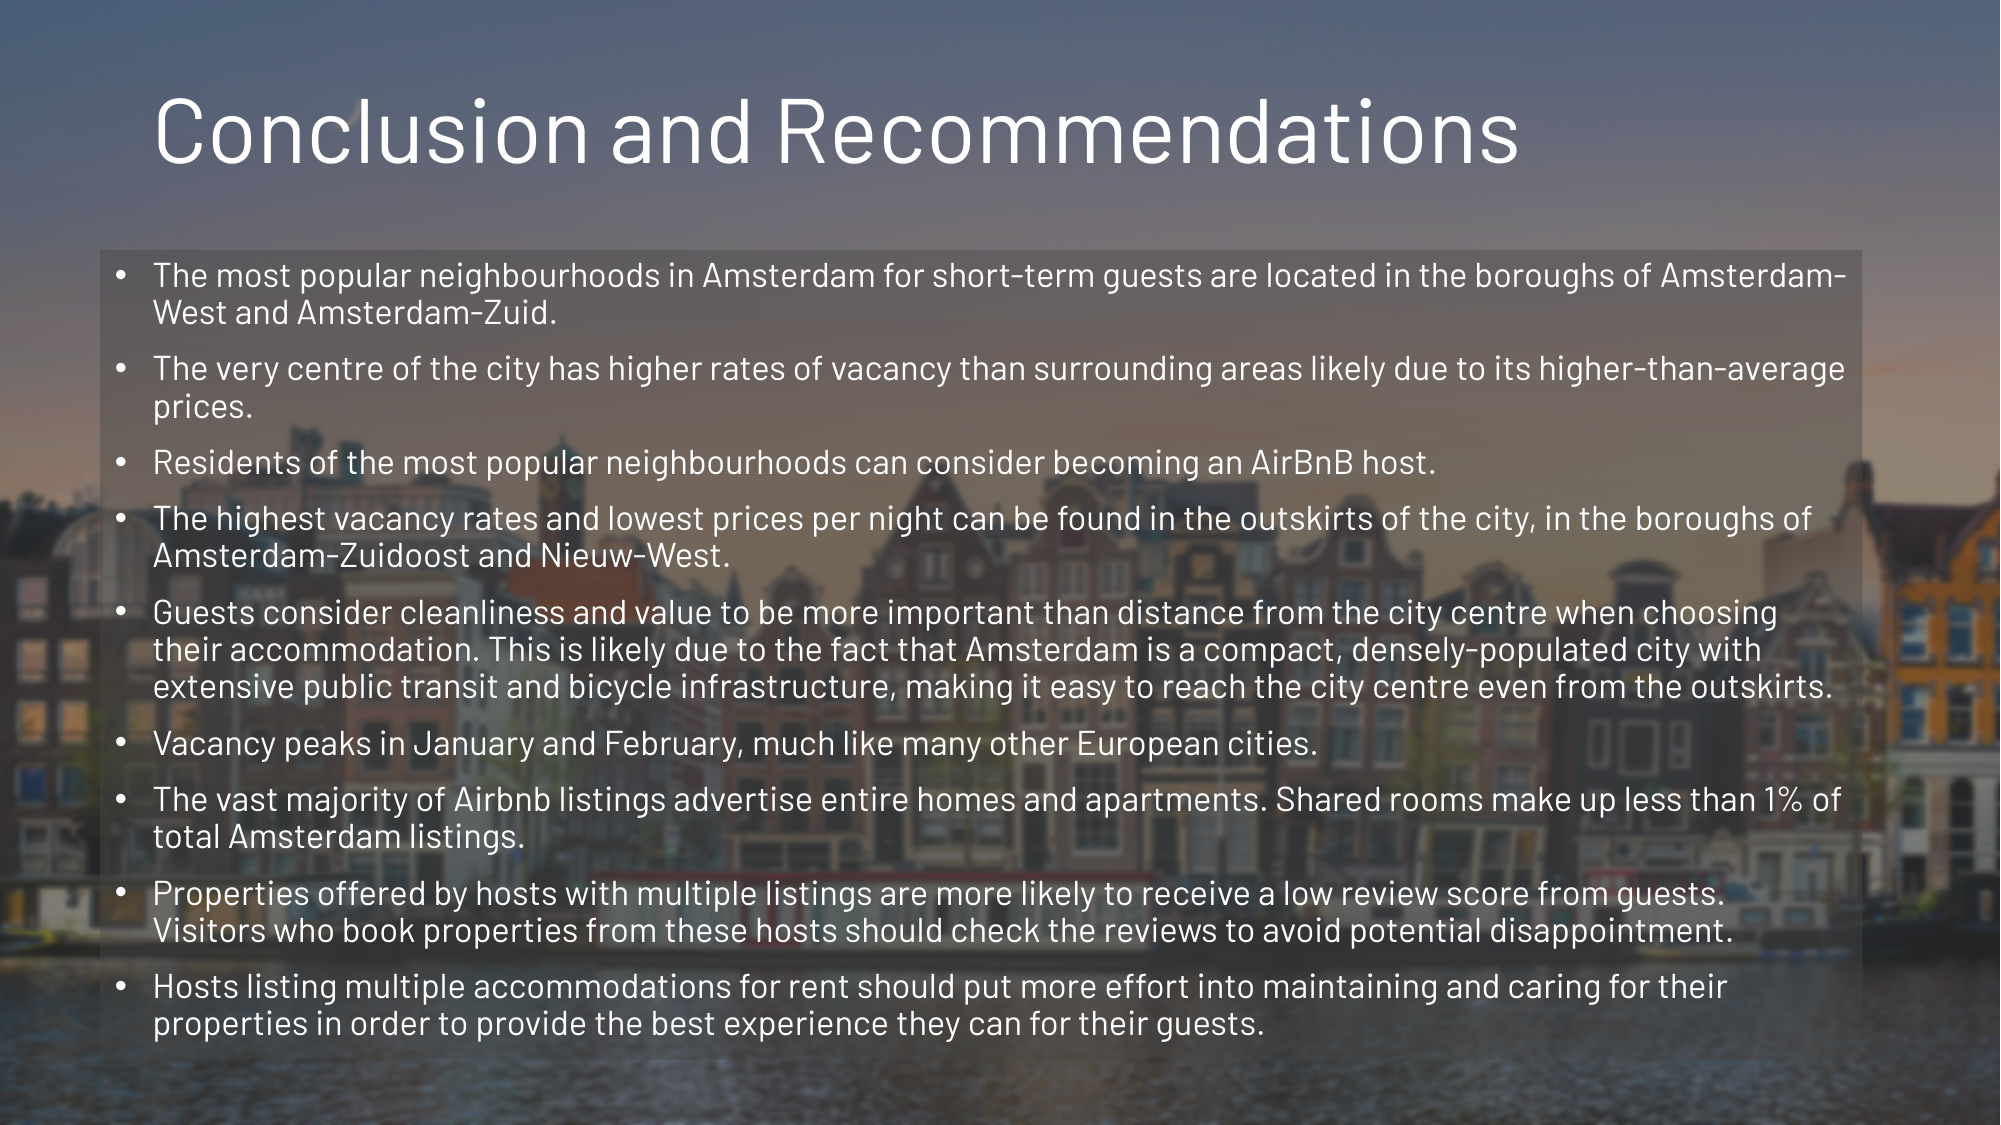

# Conclusion and Recommendations
The most popular neighbourhoods in Amsterdam for short-term guests are located in the boroughs of Amsterdam-West and Amsterdam-Zuid.
The very centre of the city has higher rates of vacancy than surrounding areas likely due to its higher-than-average prices.
Residents of the most popular neighbourhoods can consider becoming an AirBnB host.
The highest vacancy rates and lowest prices per night can be found in the outskirts of the city, in the boroughs of Amsterdam-Zuidoost and Nieuw-West.
Guests consider cleanliness and value to be more important than distance from the city centre when choosing their accommodation. This is likely due to the fact that Amsterdam is a compact, densely-populated city with extensive public transit and bicycle infrastructure, making it easy to reach the city centre even from the outskirts.
Vacancy peaks in January and February, much like many other European cities.
The vast majority of Airbnb listings advertise entire homes and apartments. Shared rooms make up less than 1% of total Amsterdam listings.
Properties offered by hosts with multiple listings are more likely to receive a low review score from guests. Visitors who book properties from these hosts should check the reviews to avoid potential disappointment.
Hosts listing multiple accommodations for rent should put more effort into maintaining and caring for their properties in order to provide the best experience they can for their guests.